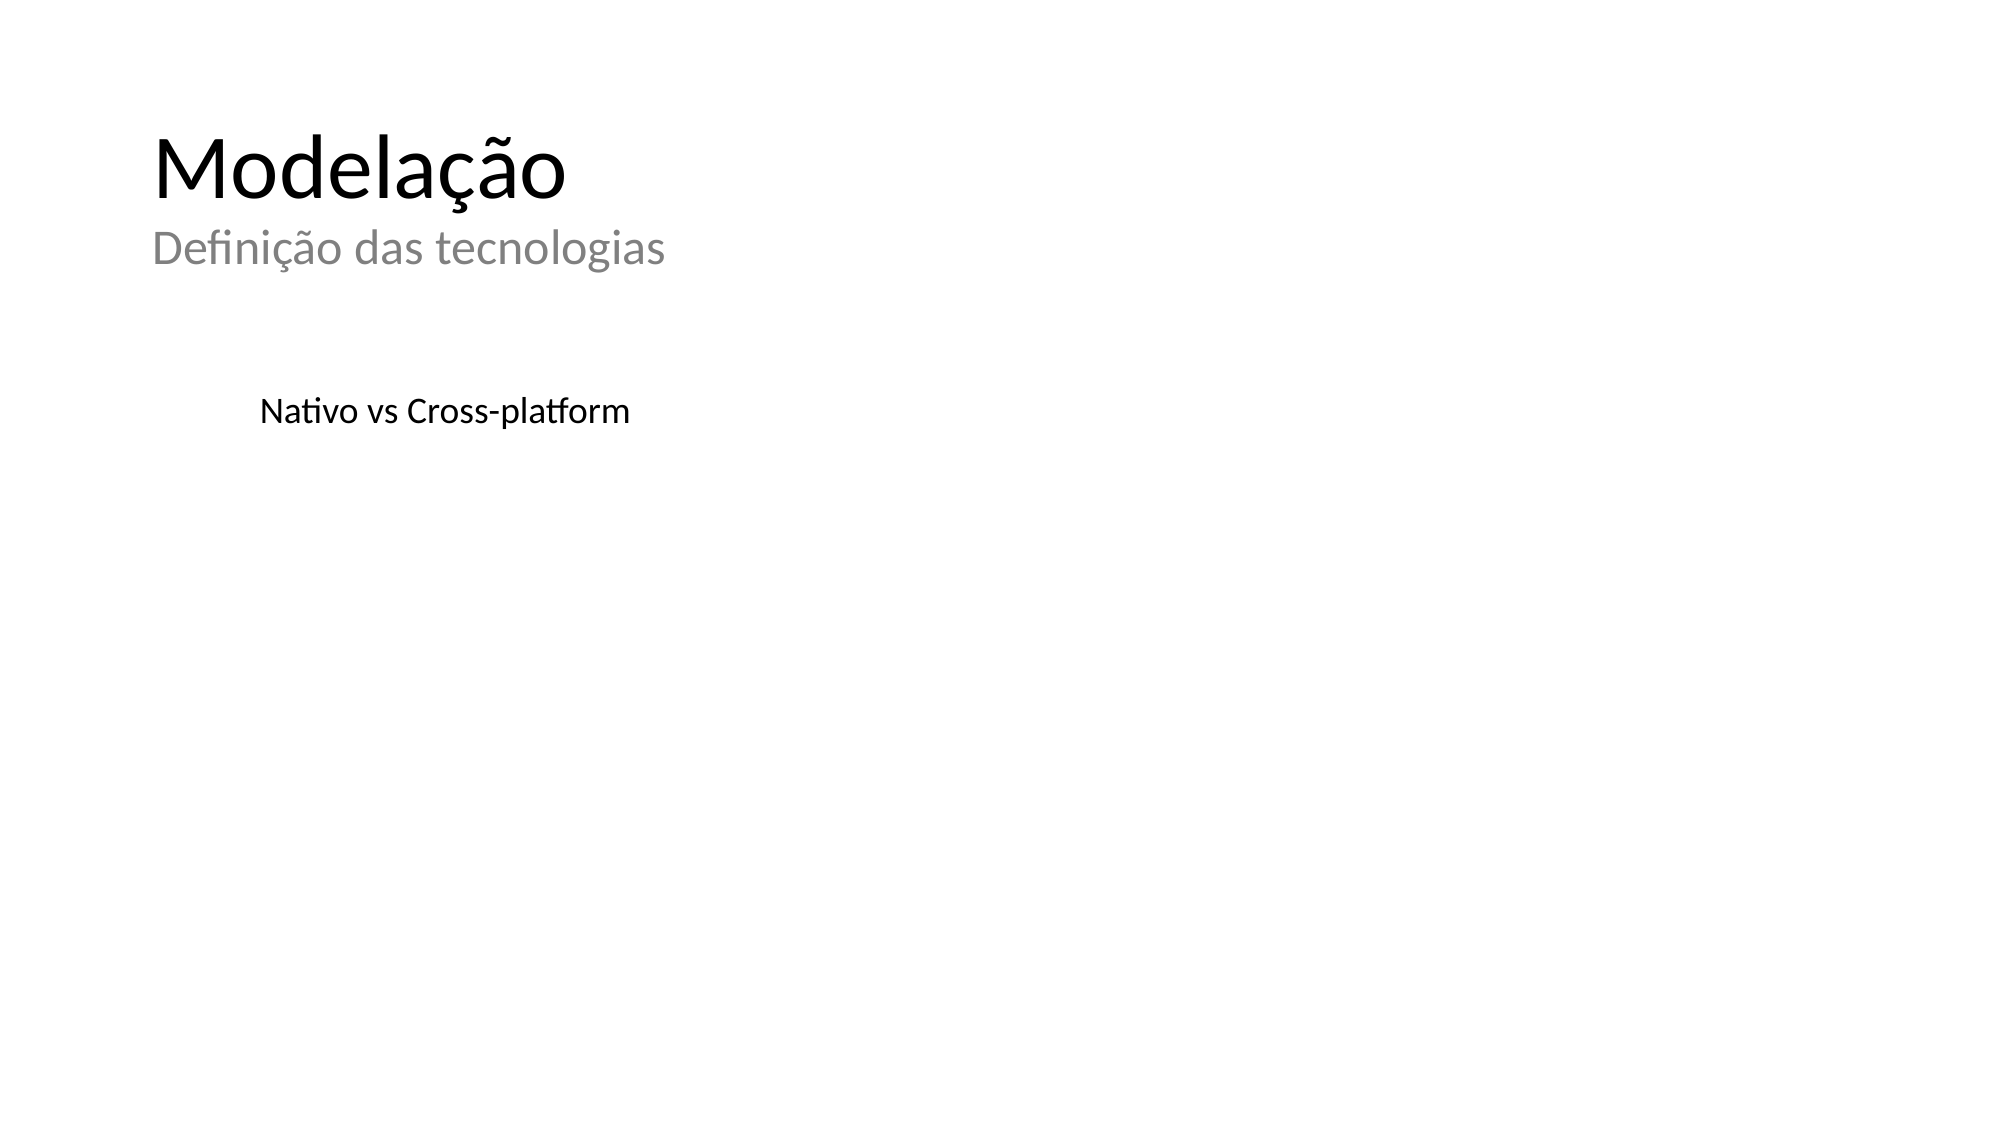

# Modelação
Definição das tecnologias
Nativo vs Cross-platform